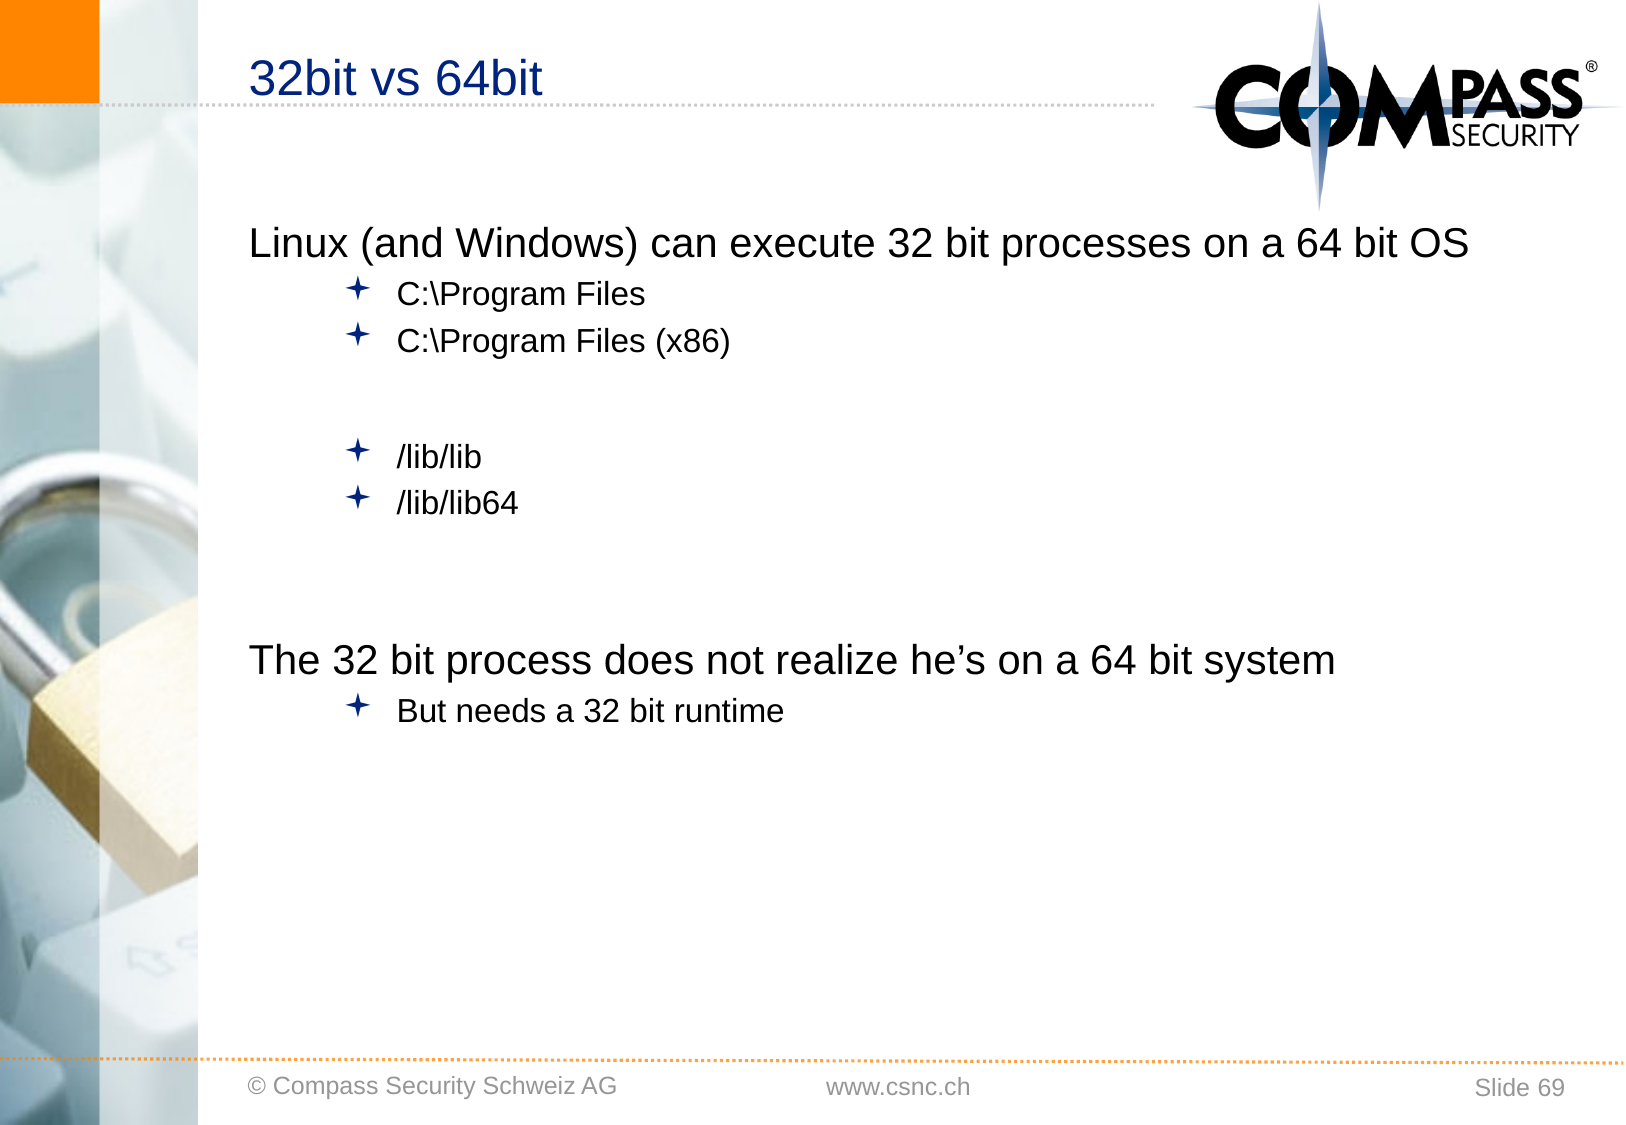

# 32bit vs 64bit
Linux (and Windows) can execute 32 bit processes on a 64 bit OS
C:\Program Files
C:\Program Files (x86)

/lib/lib
/lib/lib64

The 32 bit process does not realize he’s on a 64 bit system
But needs a 32 bit runtime